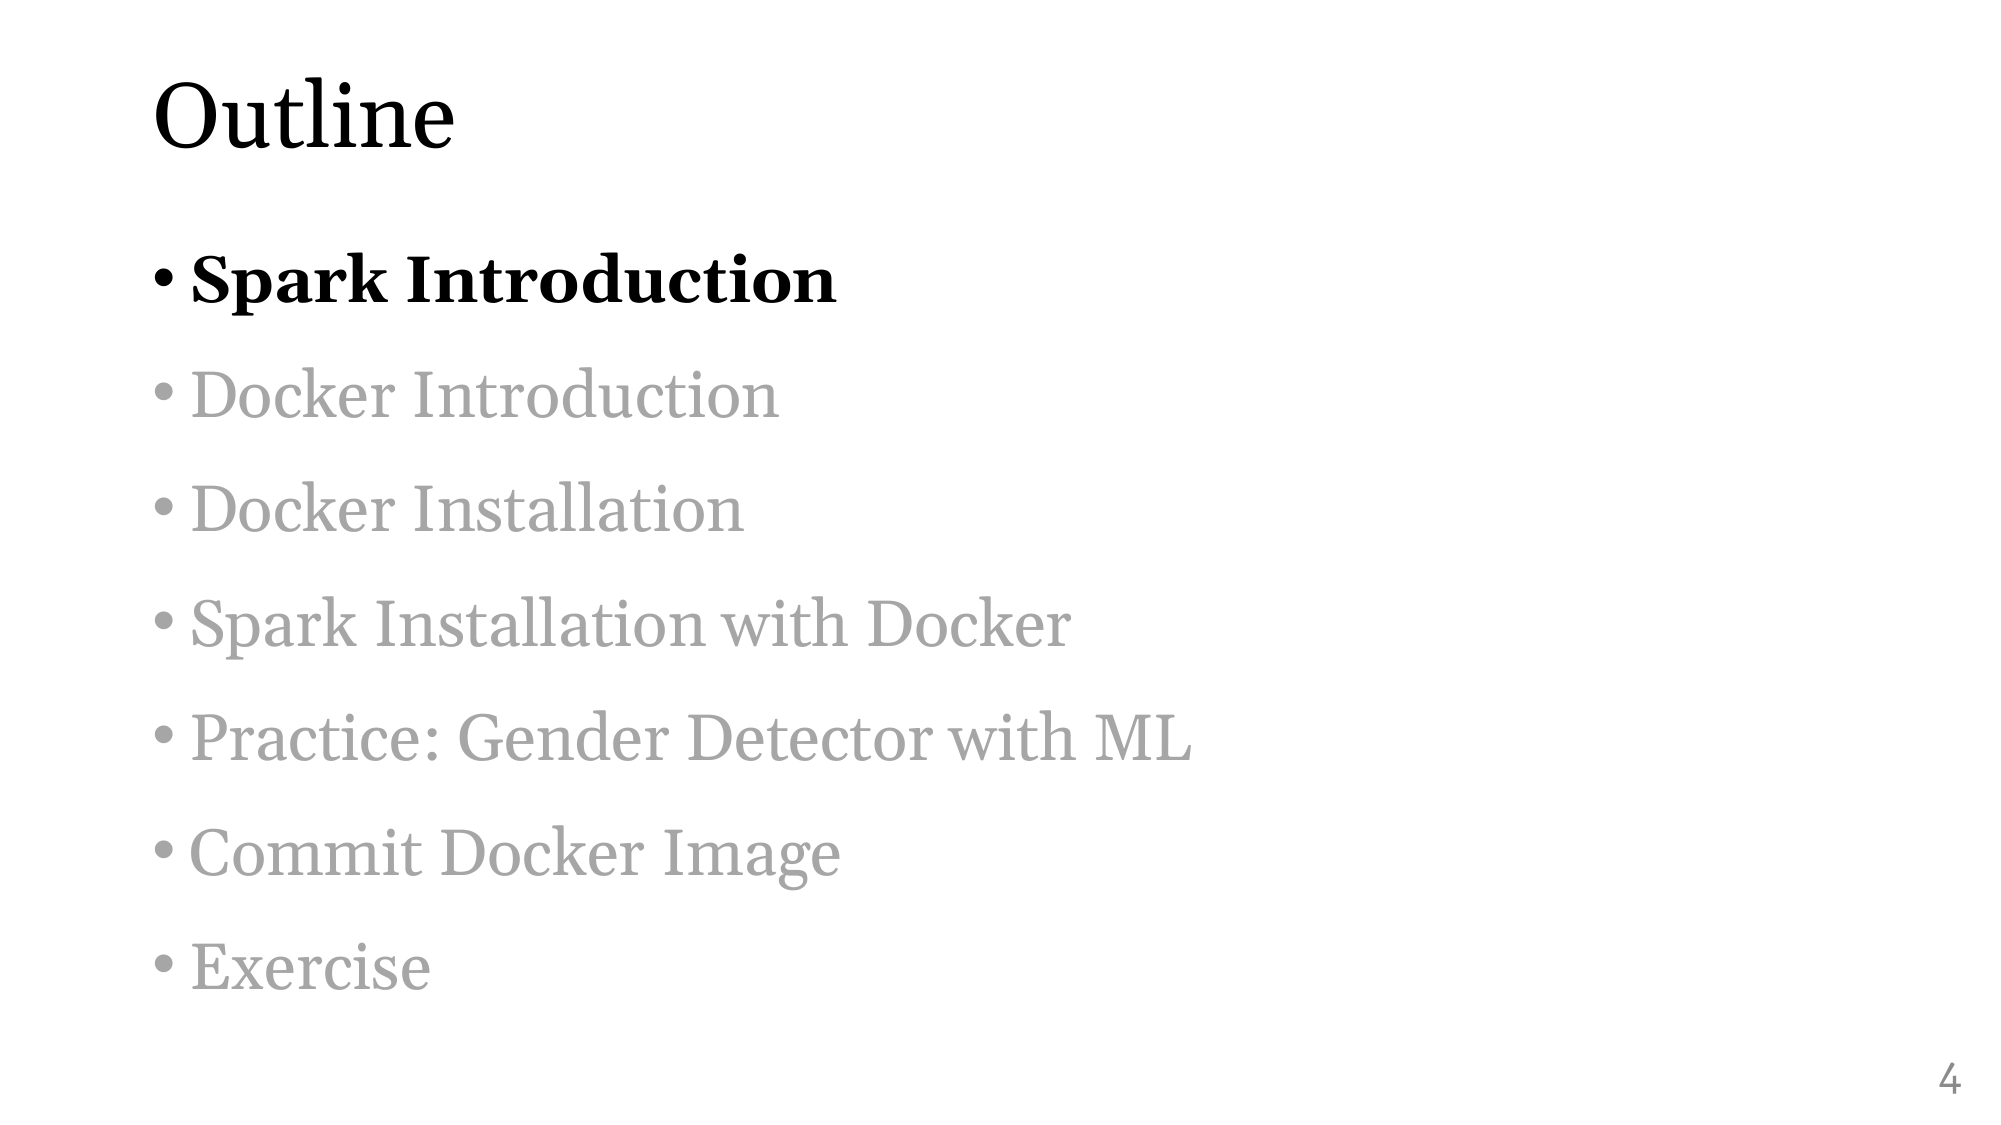

# Outline
Spark Introduction
Docker Introduction
Docker Installation
Spark Installation with Docker
Practice: Gender Detector with ML
Commit Docker Image
Exercise
4